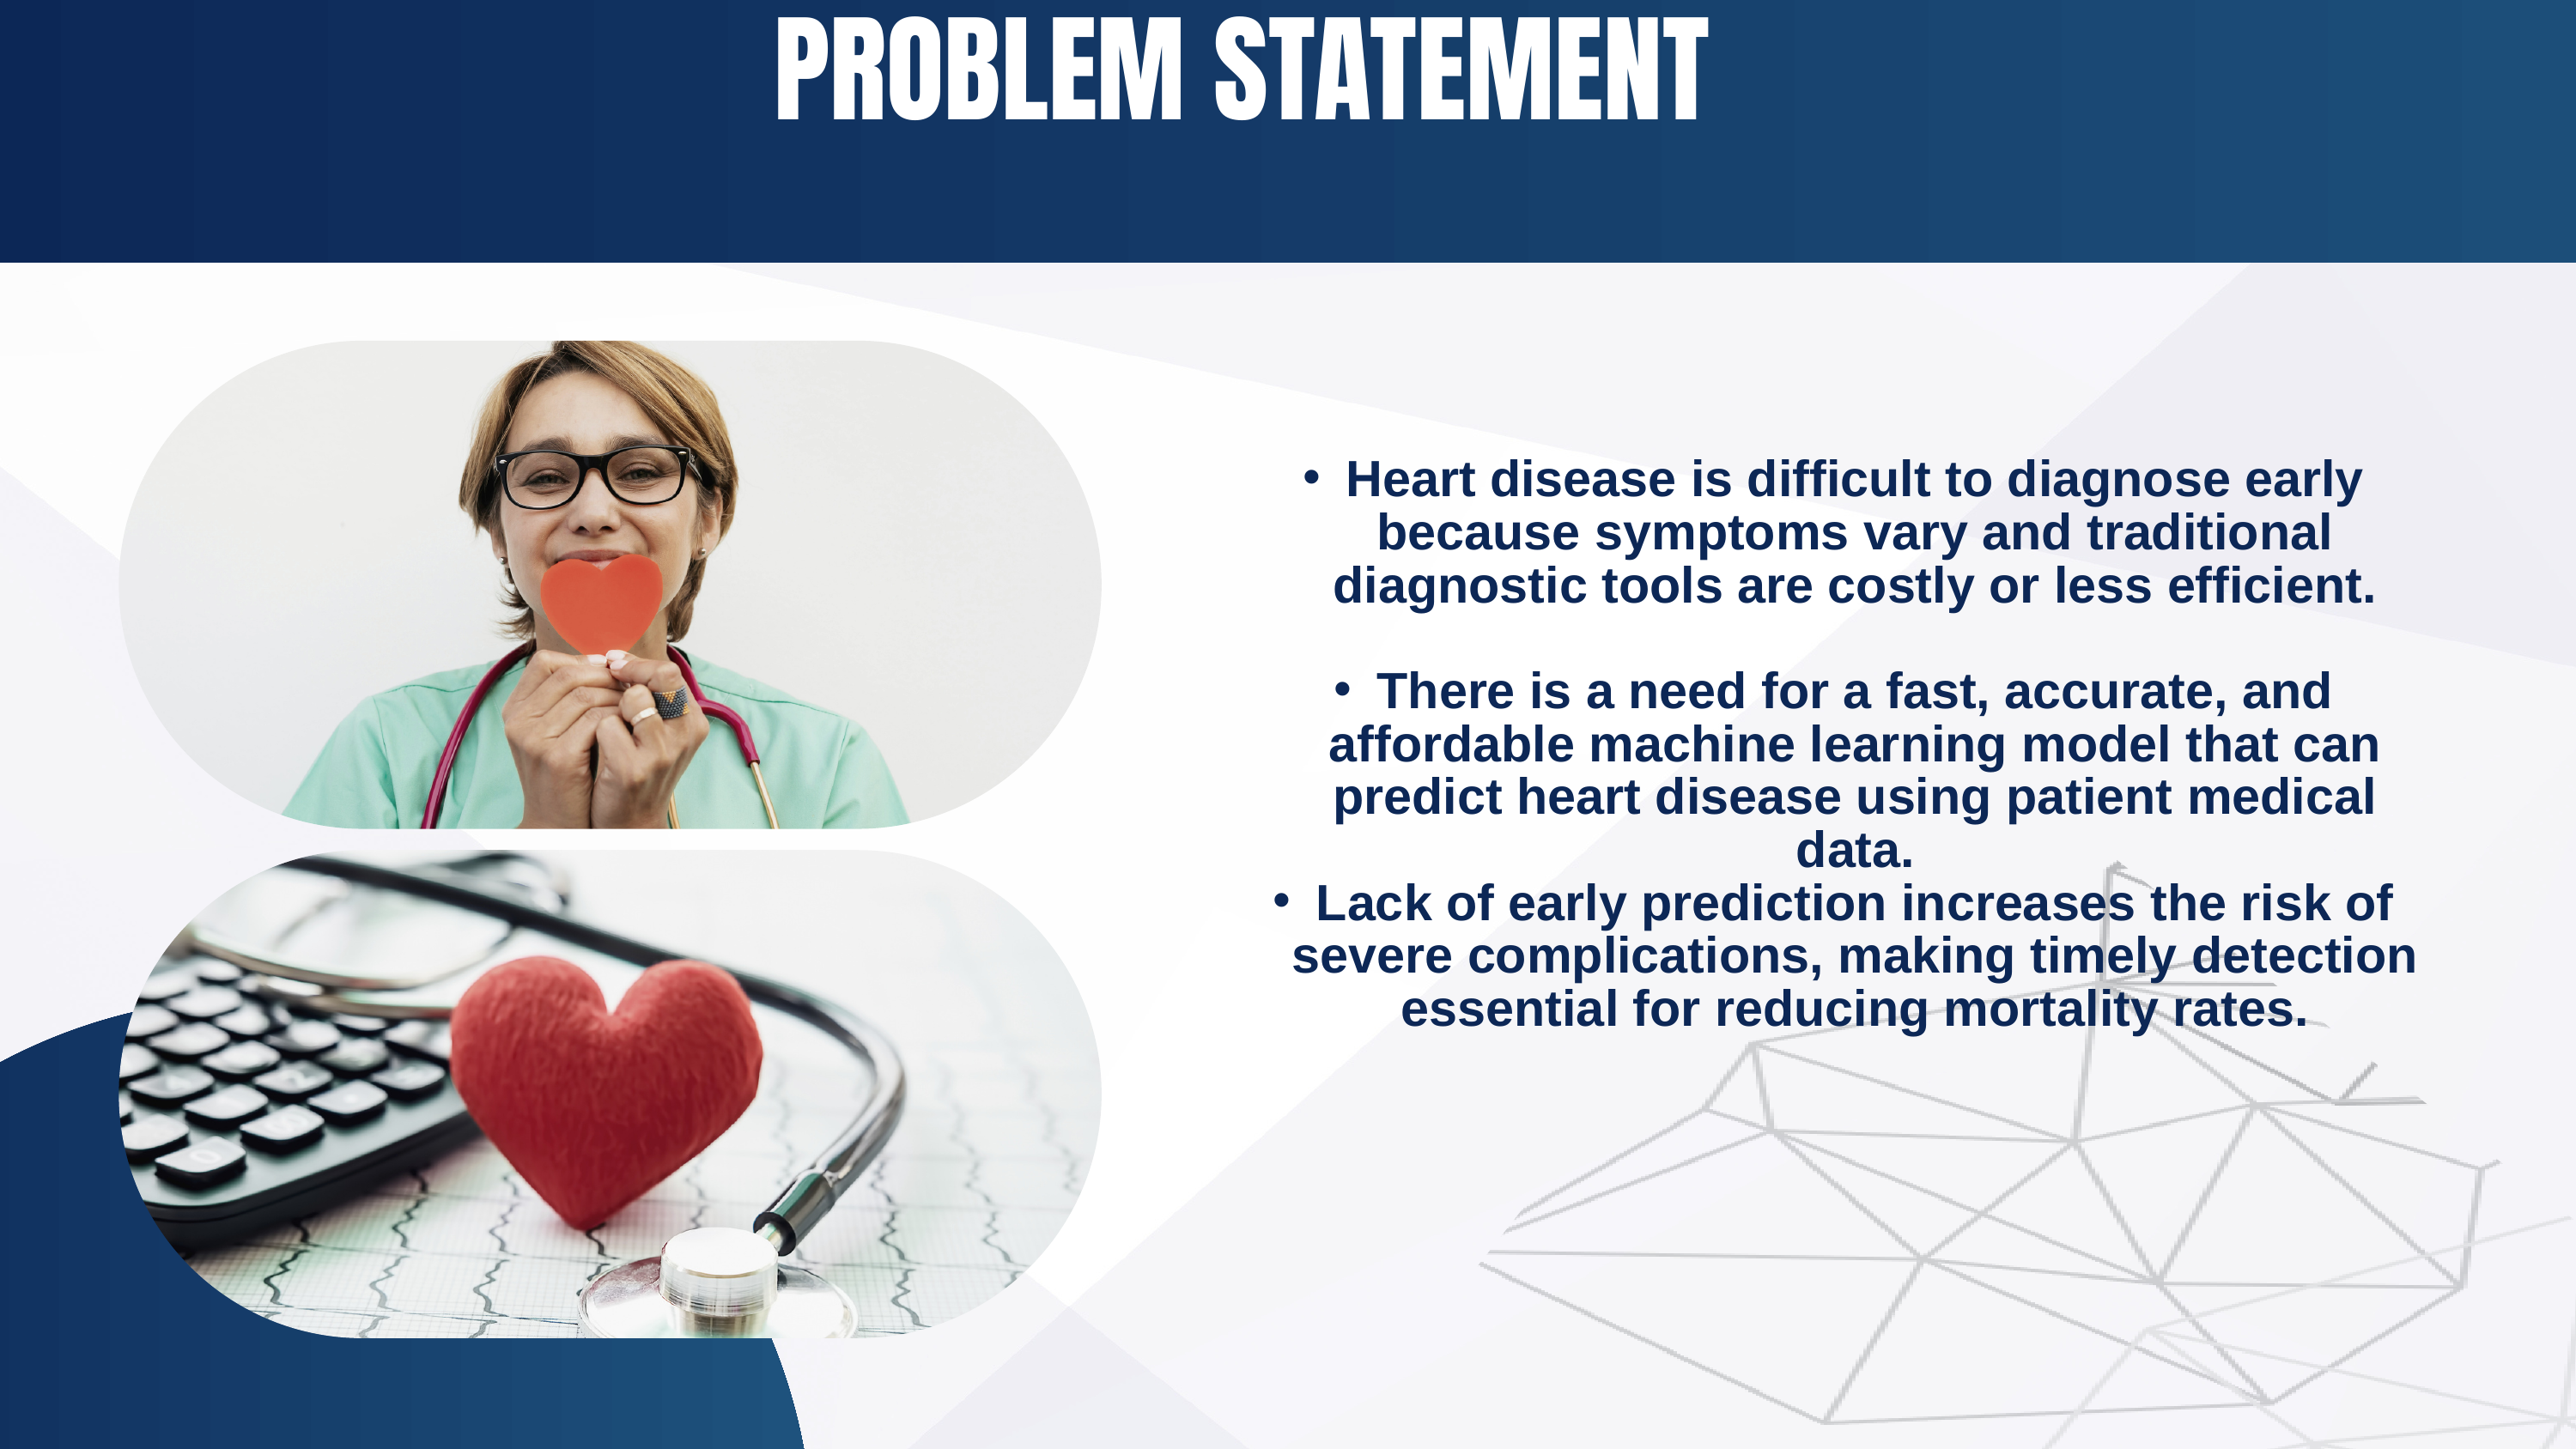

PROBLEM STATEMENT

Heart disease is difficult to diagnose early because symptoms vary and traditional diagnostic tools are costly or less efficient.

There is a need for a fast, accurate, and affordable machine learning model that can predict heart disease using patient medical data.
Lack of early prediction increases the risk of severe complications, making timely detection essential for reducing mortality rates.